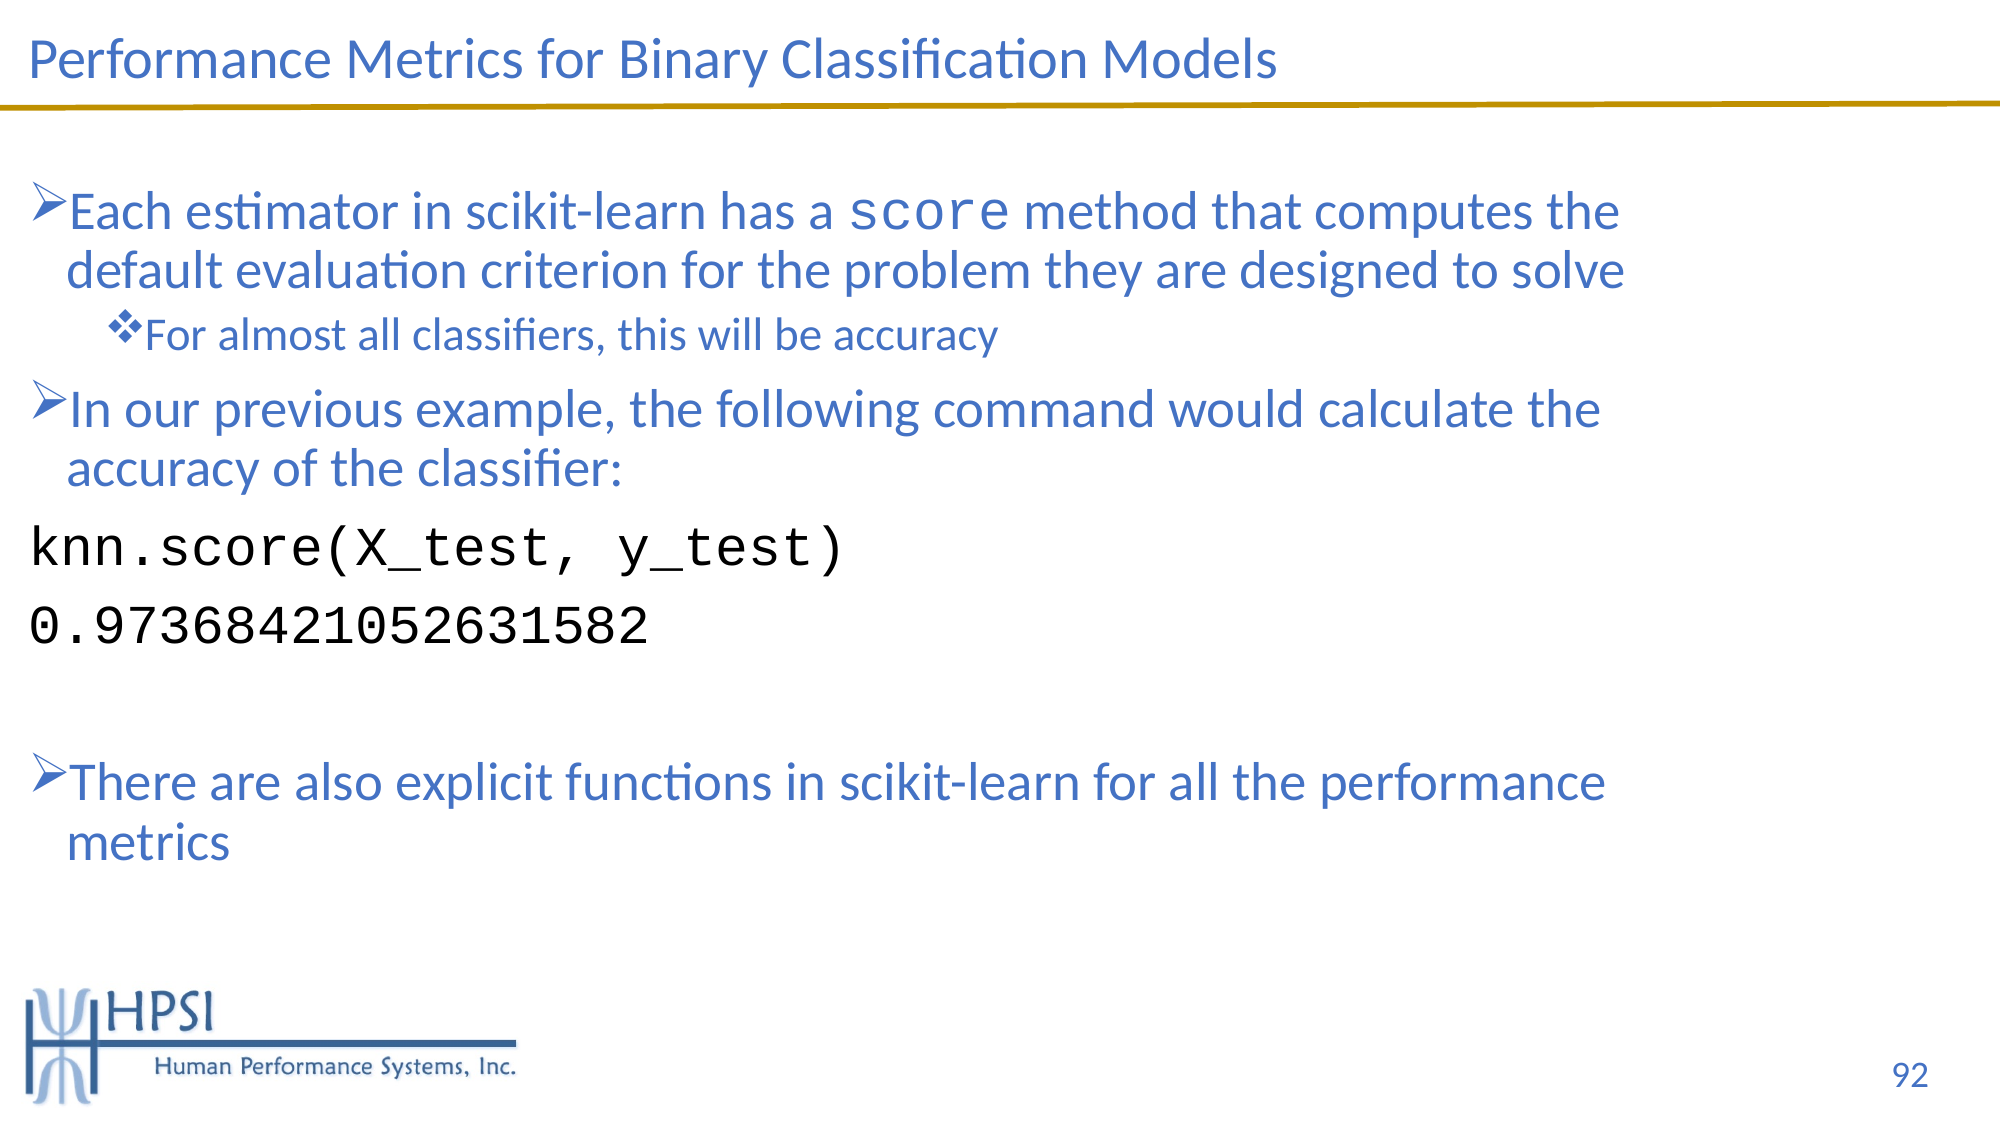

# Performance Metrics for Binary Classification Models
Each estimator in scikit-learn has a score method that computes the default evaluation criterion for the problem they are designed to solve
For almost all classifiers, this will be accuracy
In our previous example, the following command would calculate the accuracy of the classifier:
knn.score(X_test, y_test)
0.97368421052631582

There are also explicit functions in scikit-learn for all the performance metrics
92